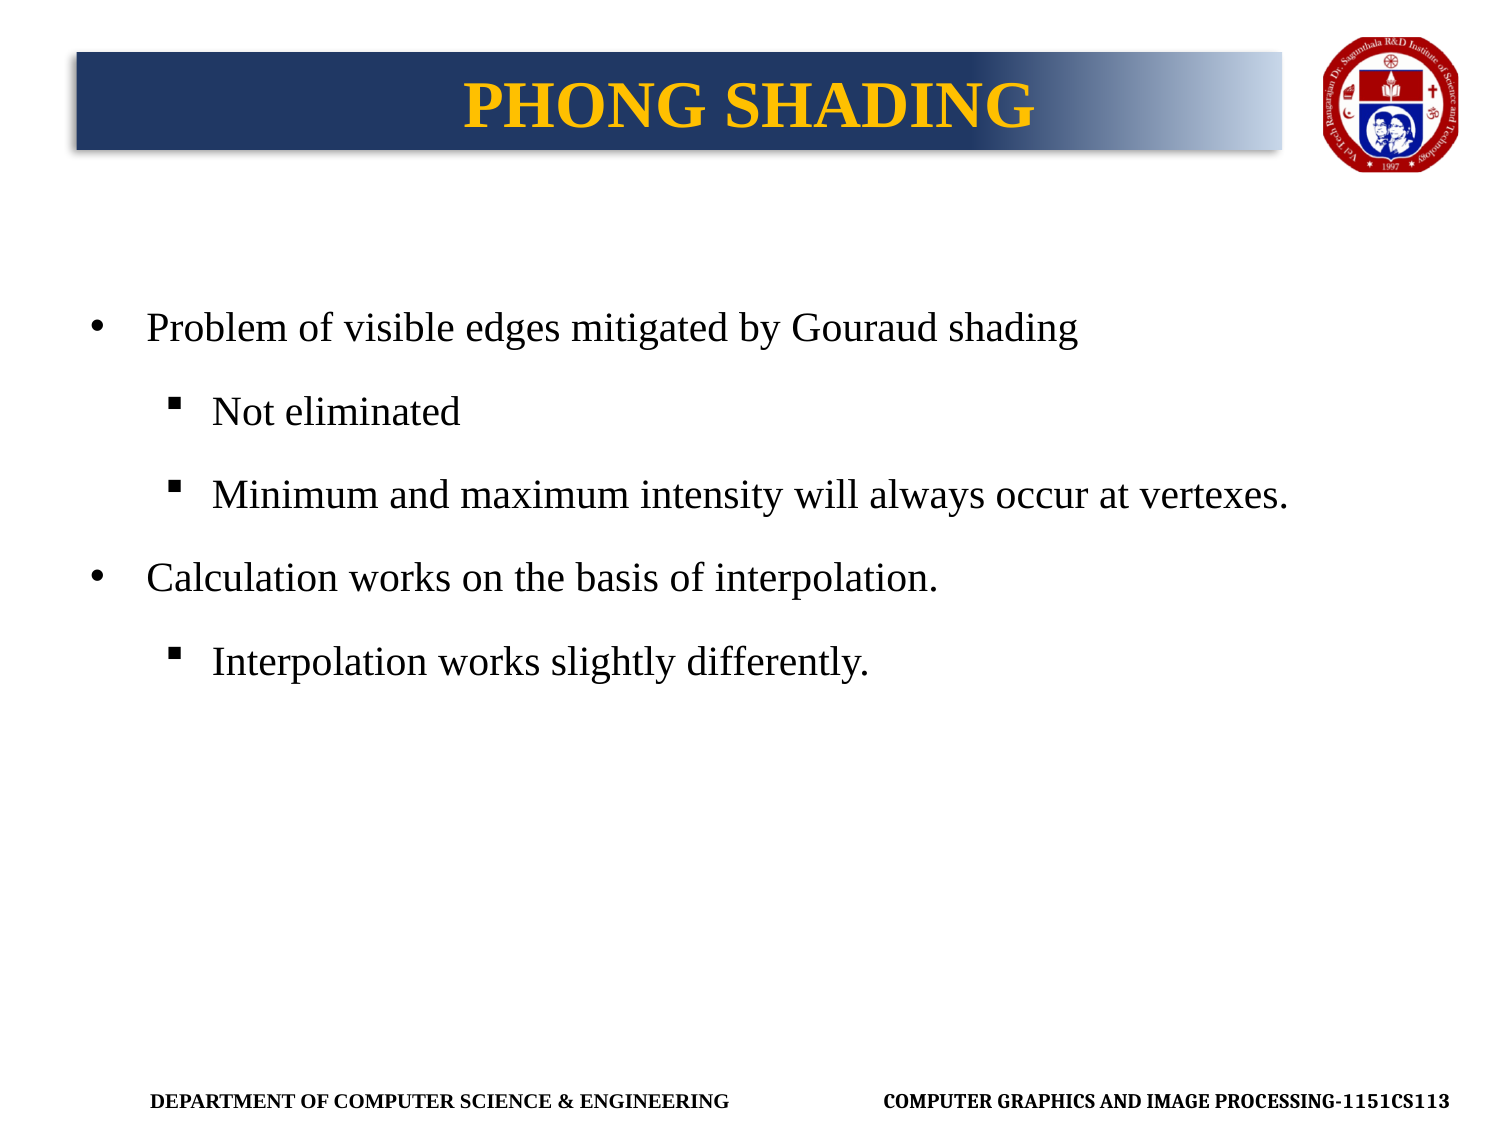

# PHONG SHADING
Problem of visible edges mitigated by Gouraud shading
Not eliminated
Minimum and maximum intensity will always occur at vertexes.
Calculation works on the basis of interpolation.
Interpolation works slightly differently.